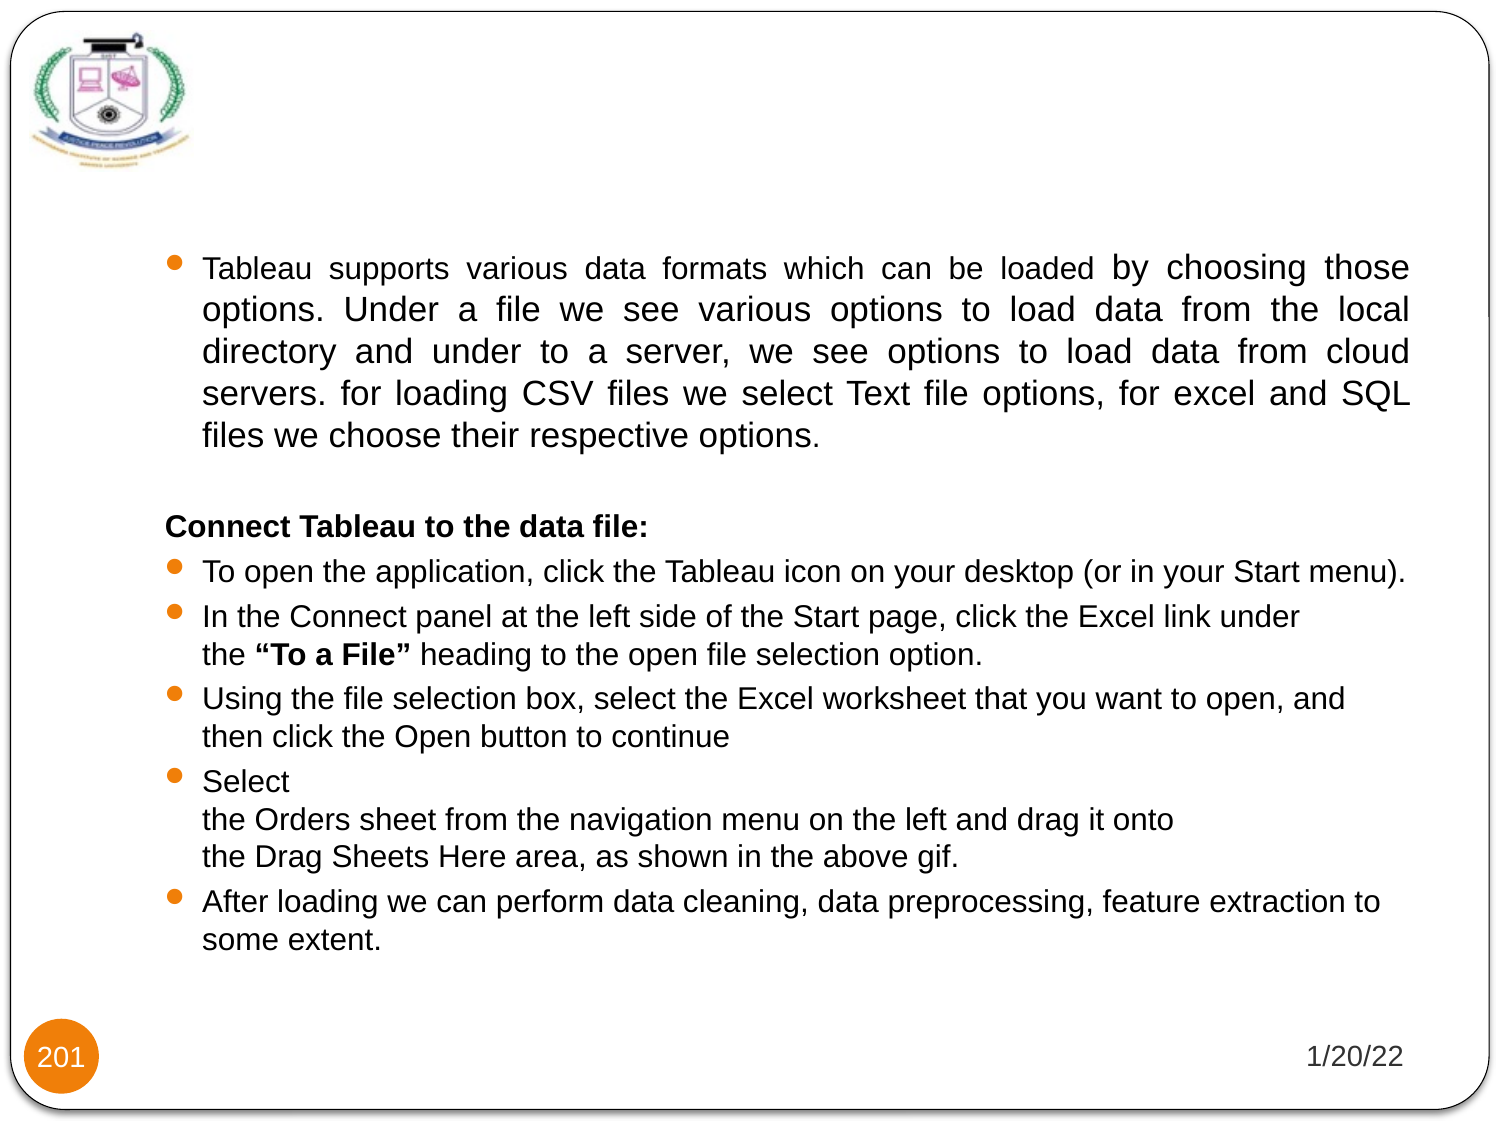

#
Tableau supports various data formats which can be loaded by choosing those options. Under a file we see various options to load data from the local directory and under to a server, we see options to load data from cloud servers. for loading CSV files we select Text file options, for excel and SQL files we choose their respective options.

Connect Tableau to the data file:
To open the application, click the Tableau icon on your desktop (or in your Start menu).
In the Connect panel at the left side of the Start page, click the Excel link under the “To a File” heading to the open file selection option.
Using the file selection box, select the Excel worksheet that you want to open, and then click the Open button to continue
Select
the Orders sheet from the navigation menu on the left and drag it onto
the Drag Sheets Here area, as shown in the above gif.
After loading we can perform data cleaning, data preprocessing, feature extraction to some extent.

1/20/22
201